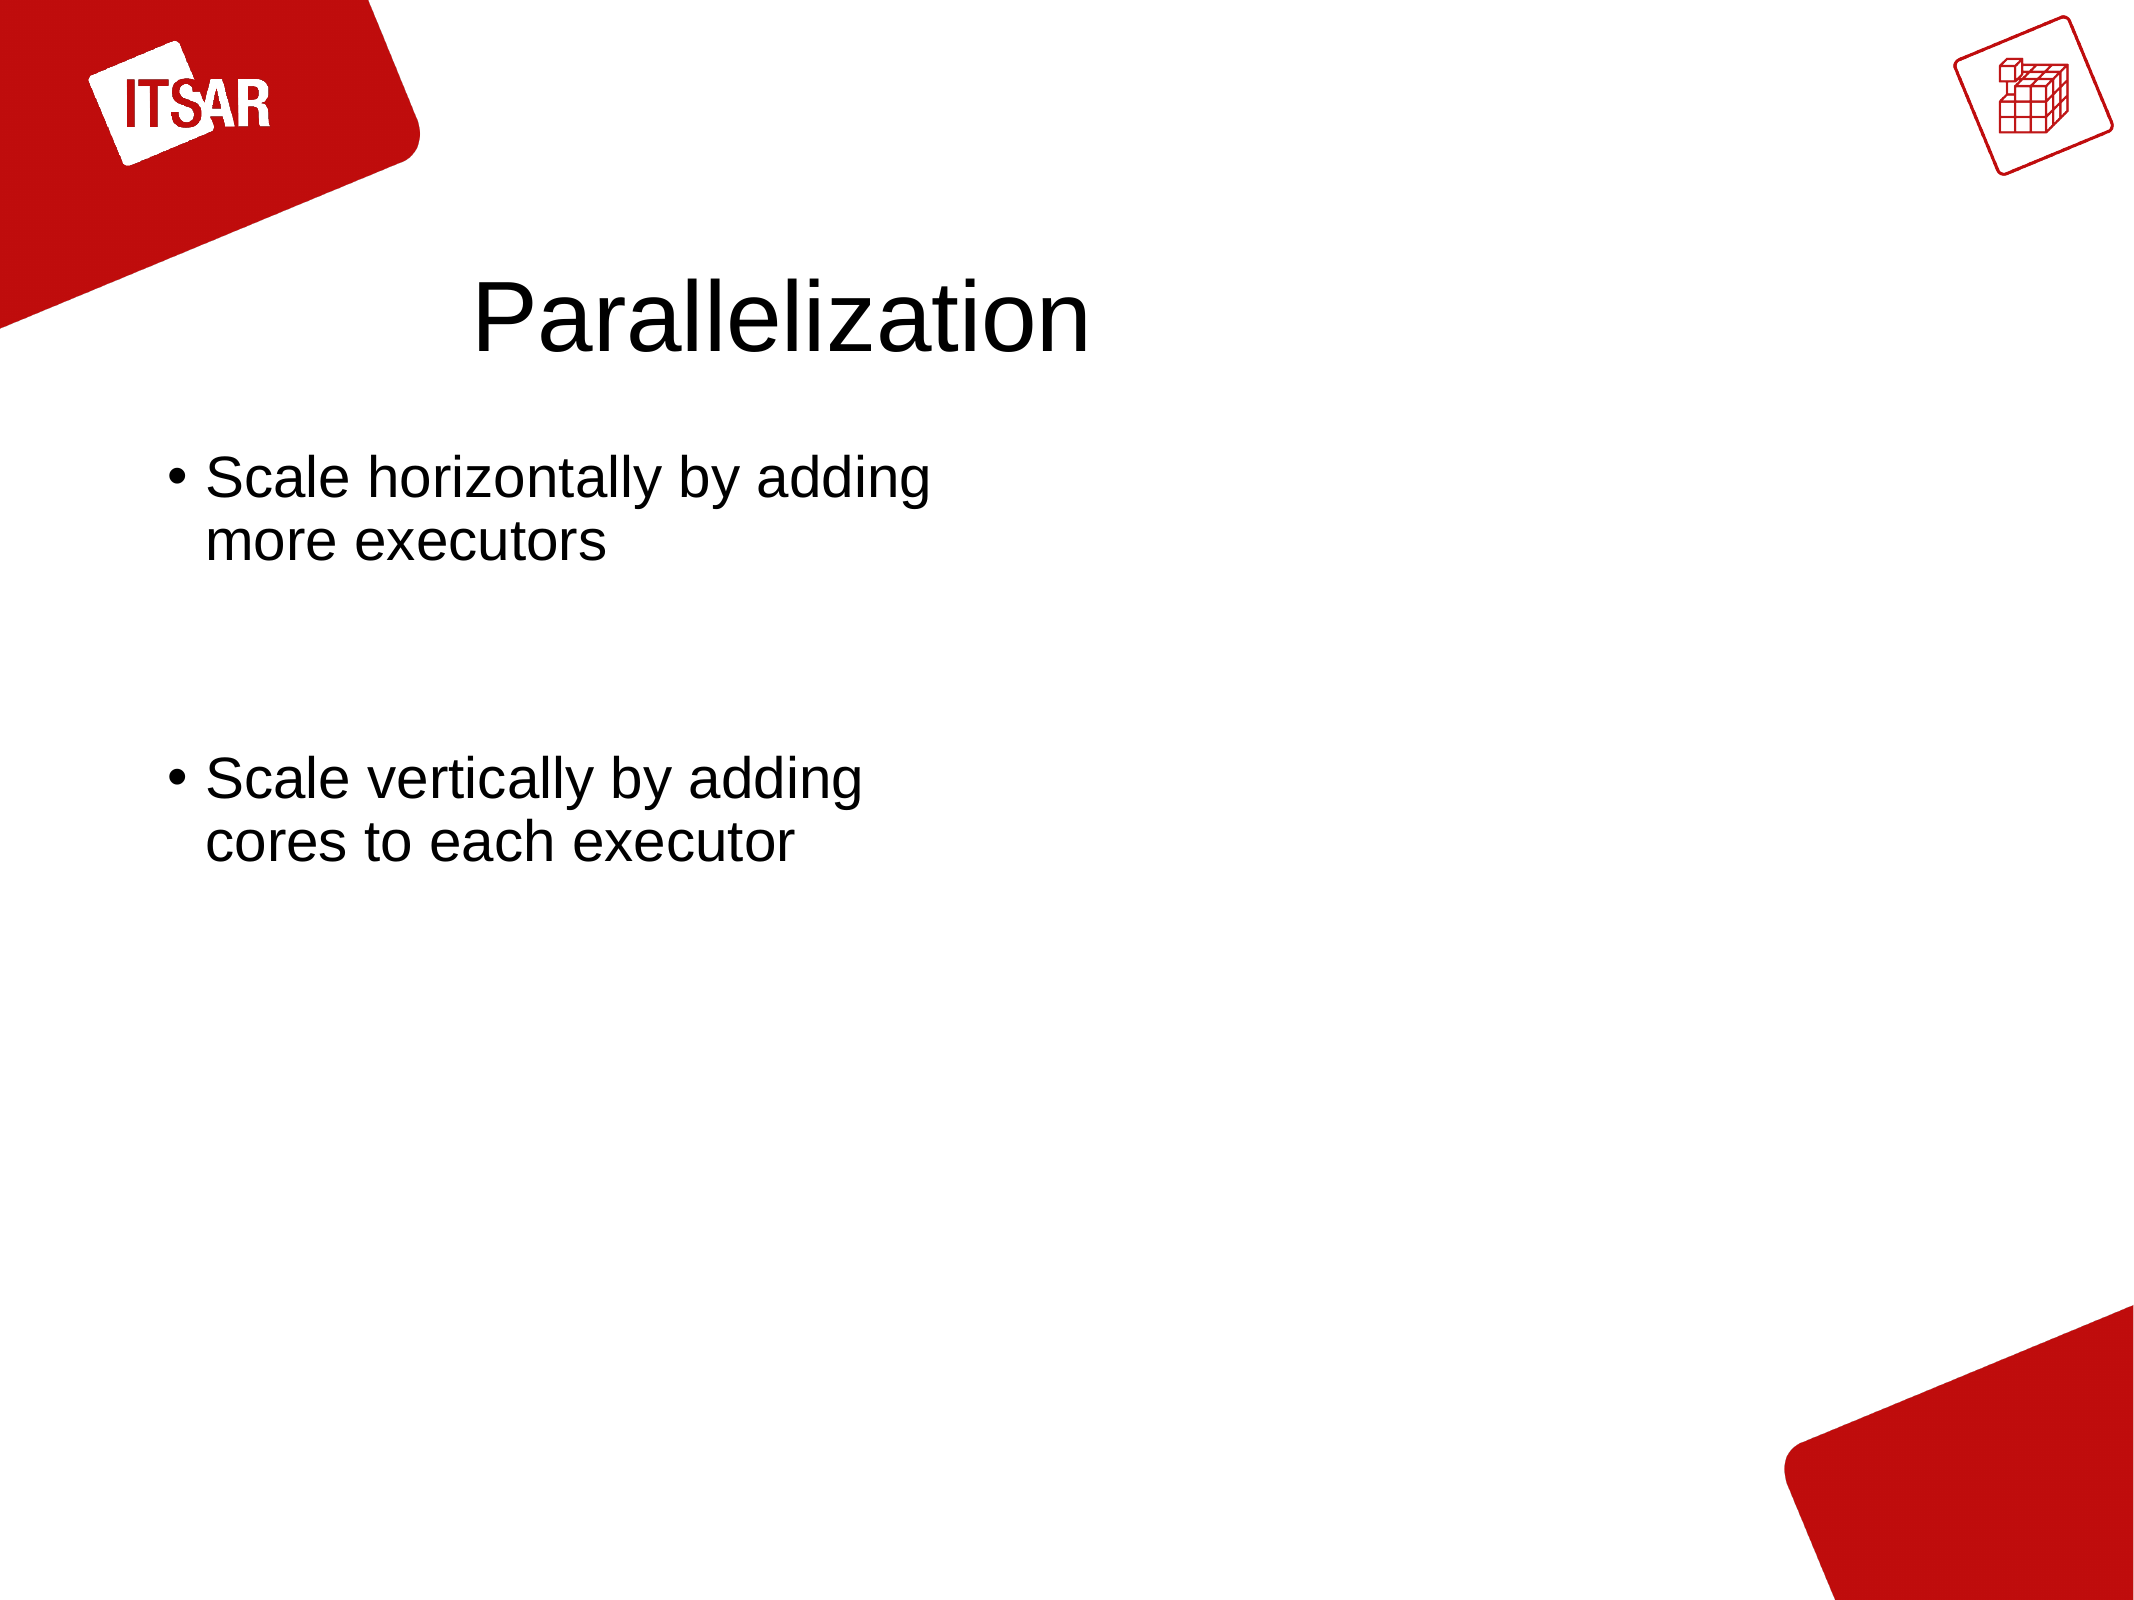

# Parallelization
Scale horizontally by adding
more executors

Scale vertically by adding
cores to each executor